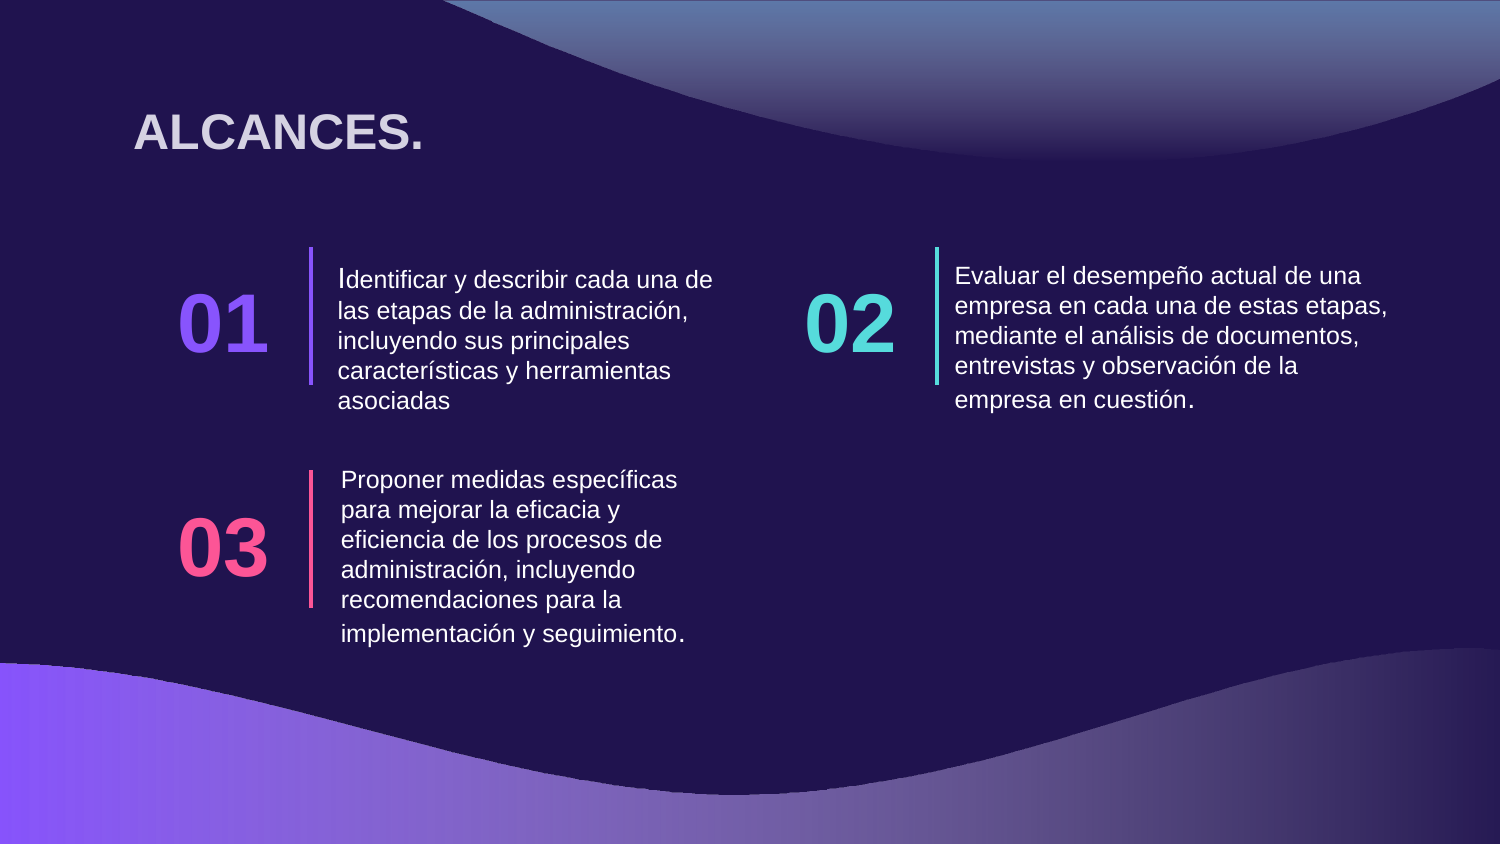

ALCANCES.
Evaluar el desempeño actual de una empresa en cada una de estas etapas, mediante el análisis de documentos, entrevistas y observación de la empresa en cuestión.
Identificar y describir cada una de las etapas de la administración, incluyendo sus principales características y herramientas asociadas
# 01
02

Proponer medidas específicas para mejorar la eficacia y eficiencia de los procesos de administración, incluyendo recomendaciones para la implementación y seguimiento.
03